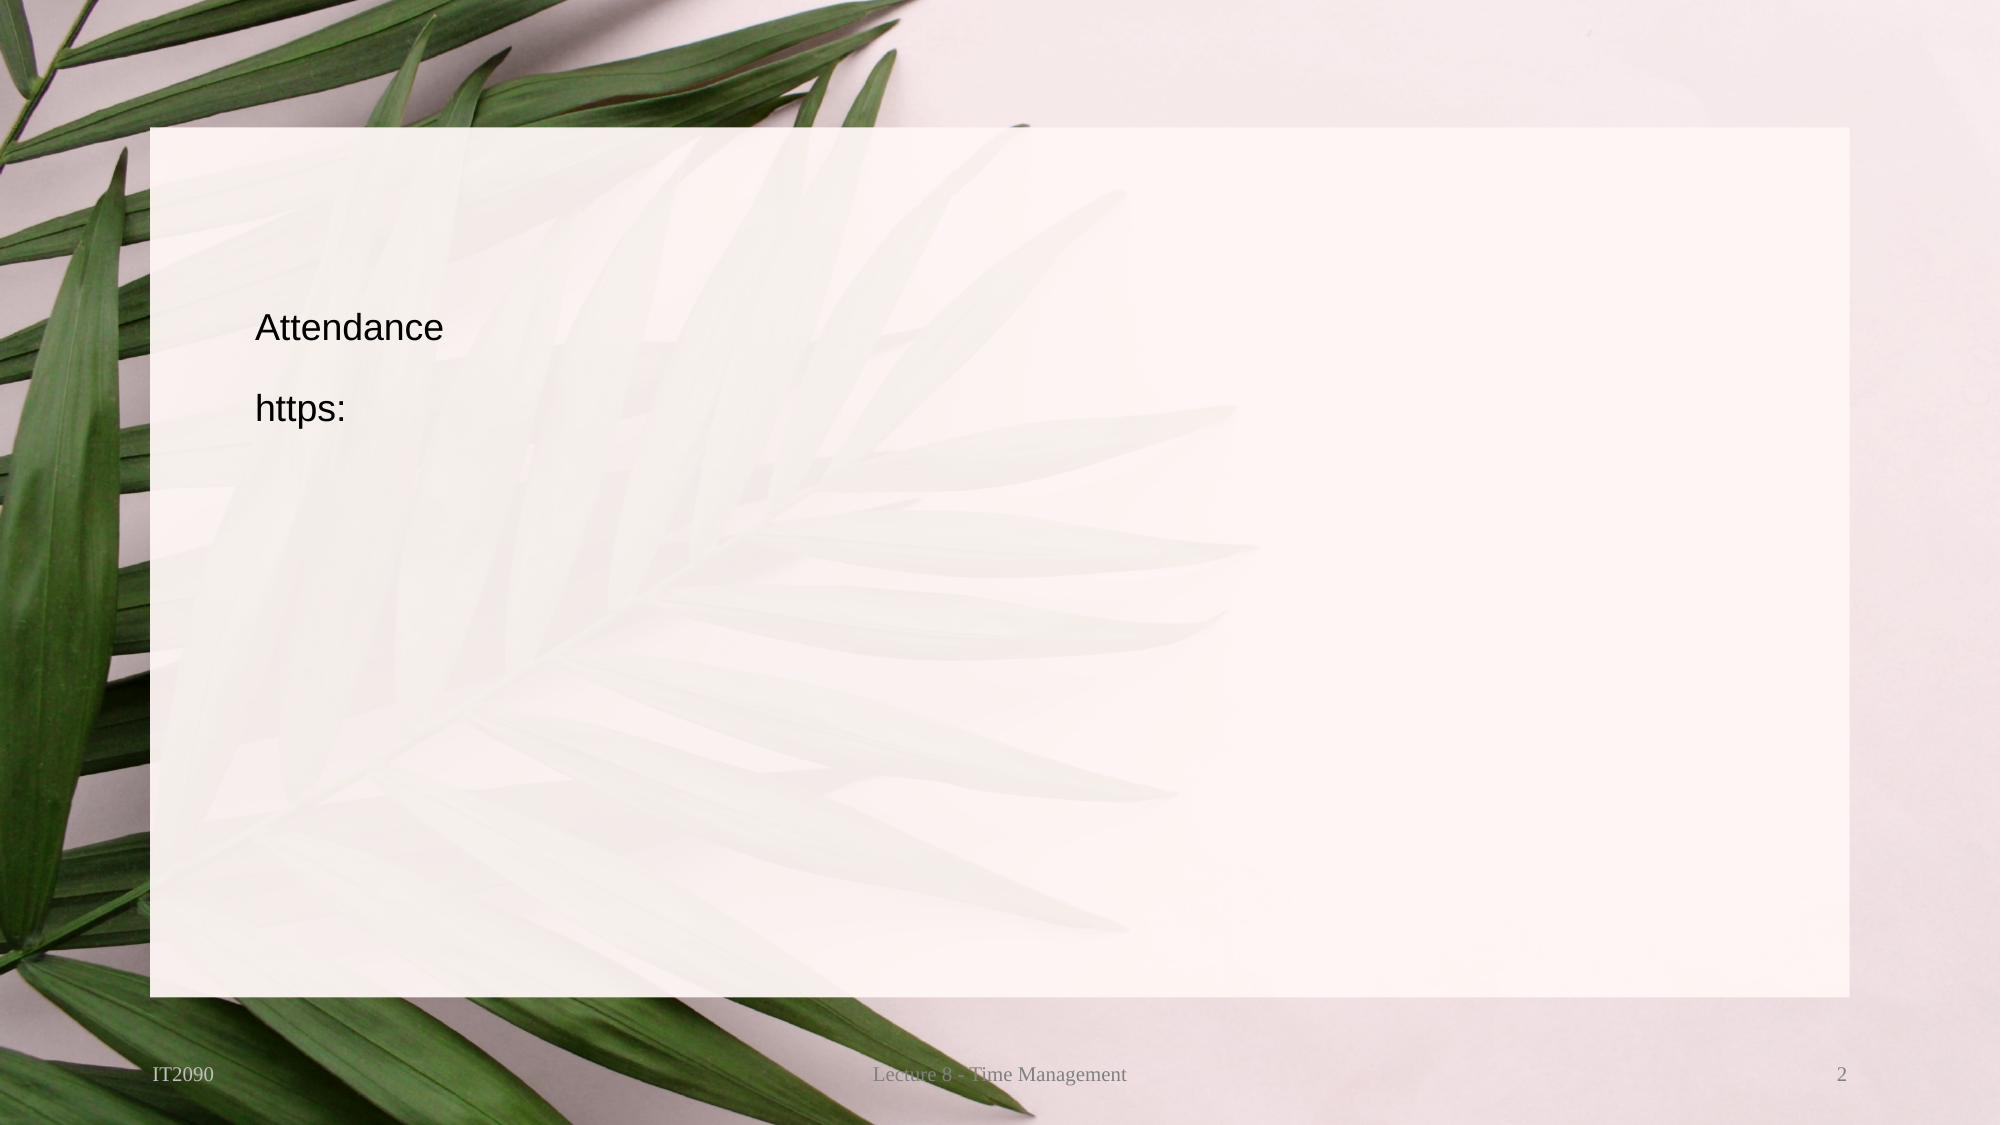

# Attendance https:
IT2090
Lecture 8 - Time Management
2